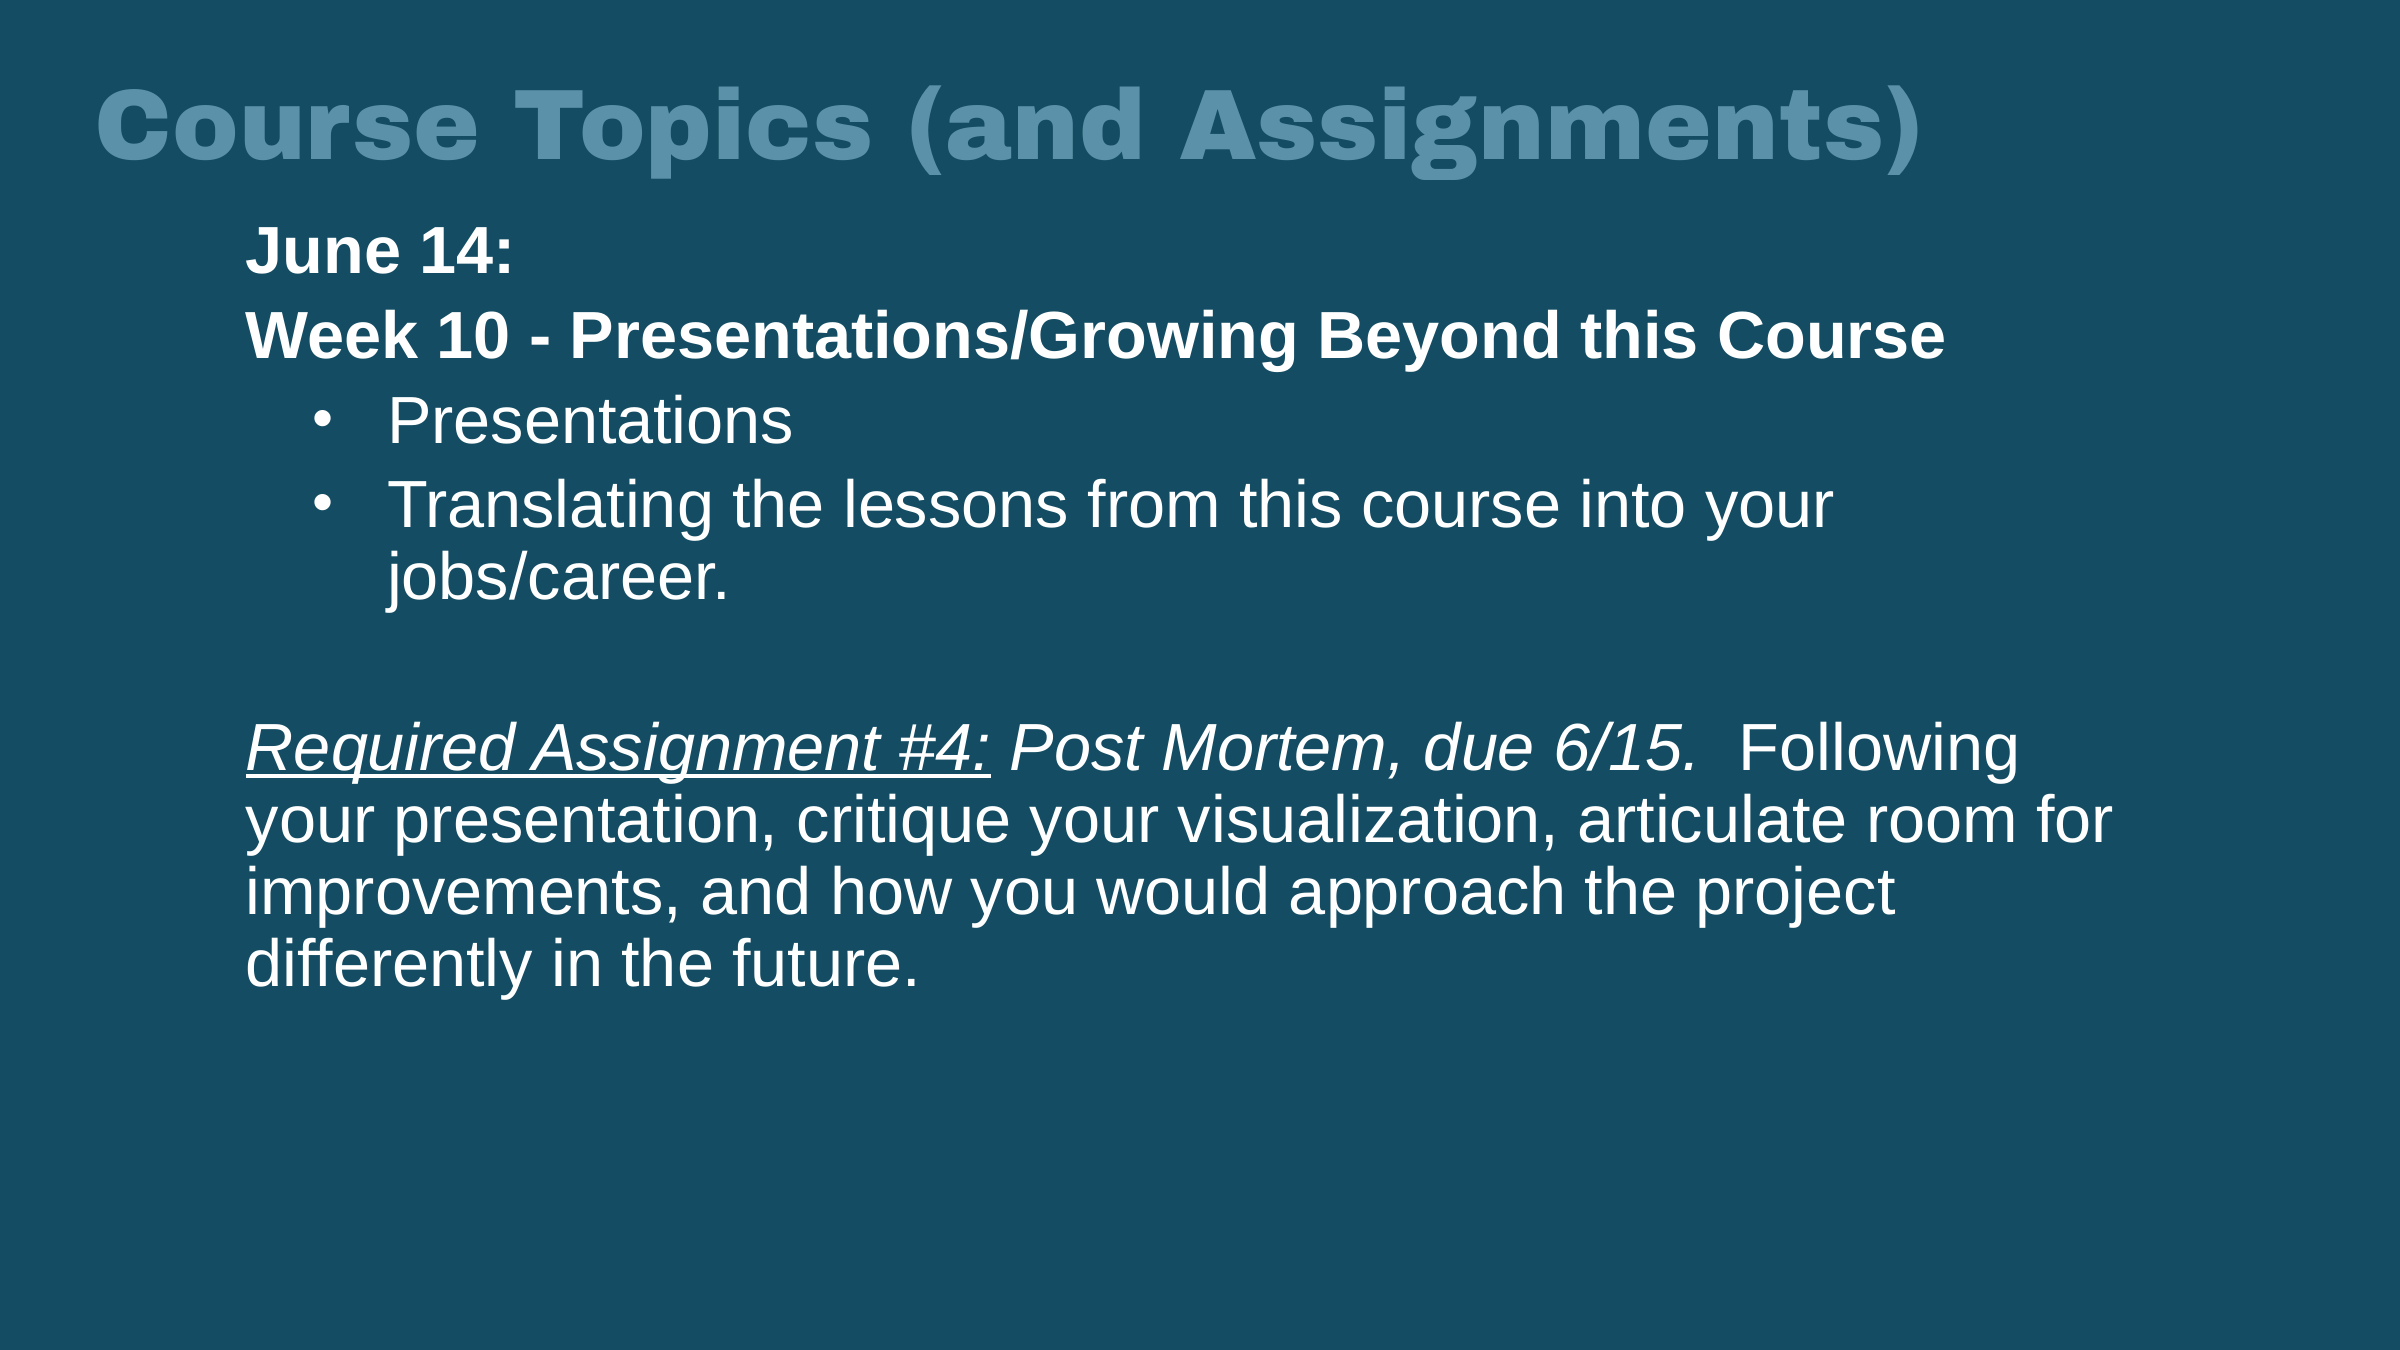

Course Topics (and Assignments)
June 14:
Week 10 - Presentations/Growing Beyond this Course
Presentations
Translating the lessons from this course into your jobs/career.

Required Assignment #4: Post Mortem, due 6/15.  Following your presentation, critique your visualization, articulate room for improvements, and how you would approach the project differently in the future.